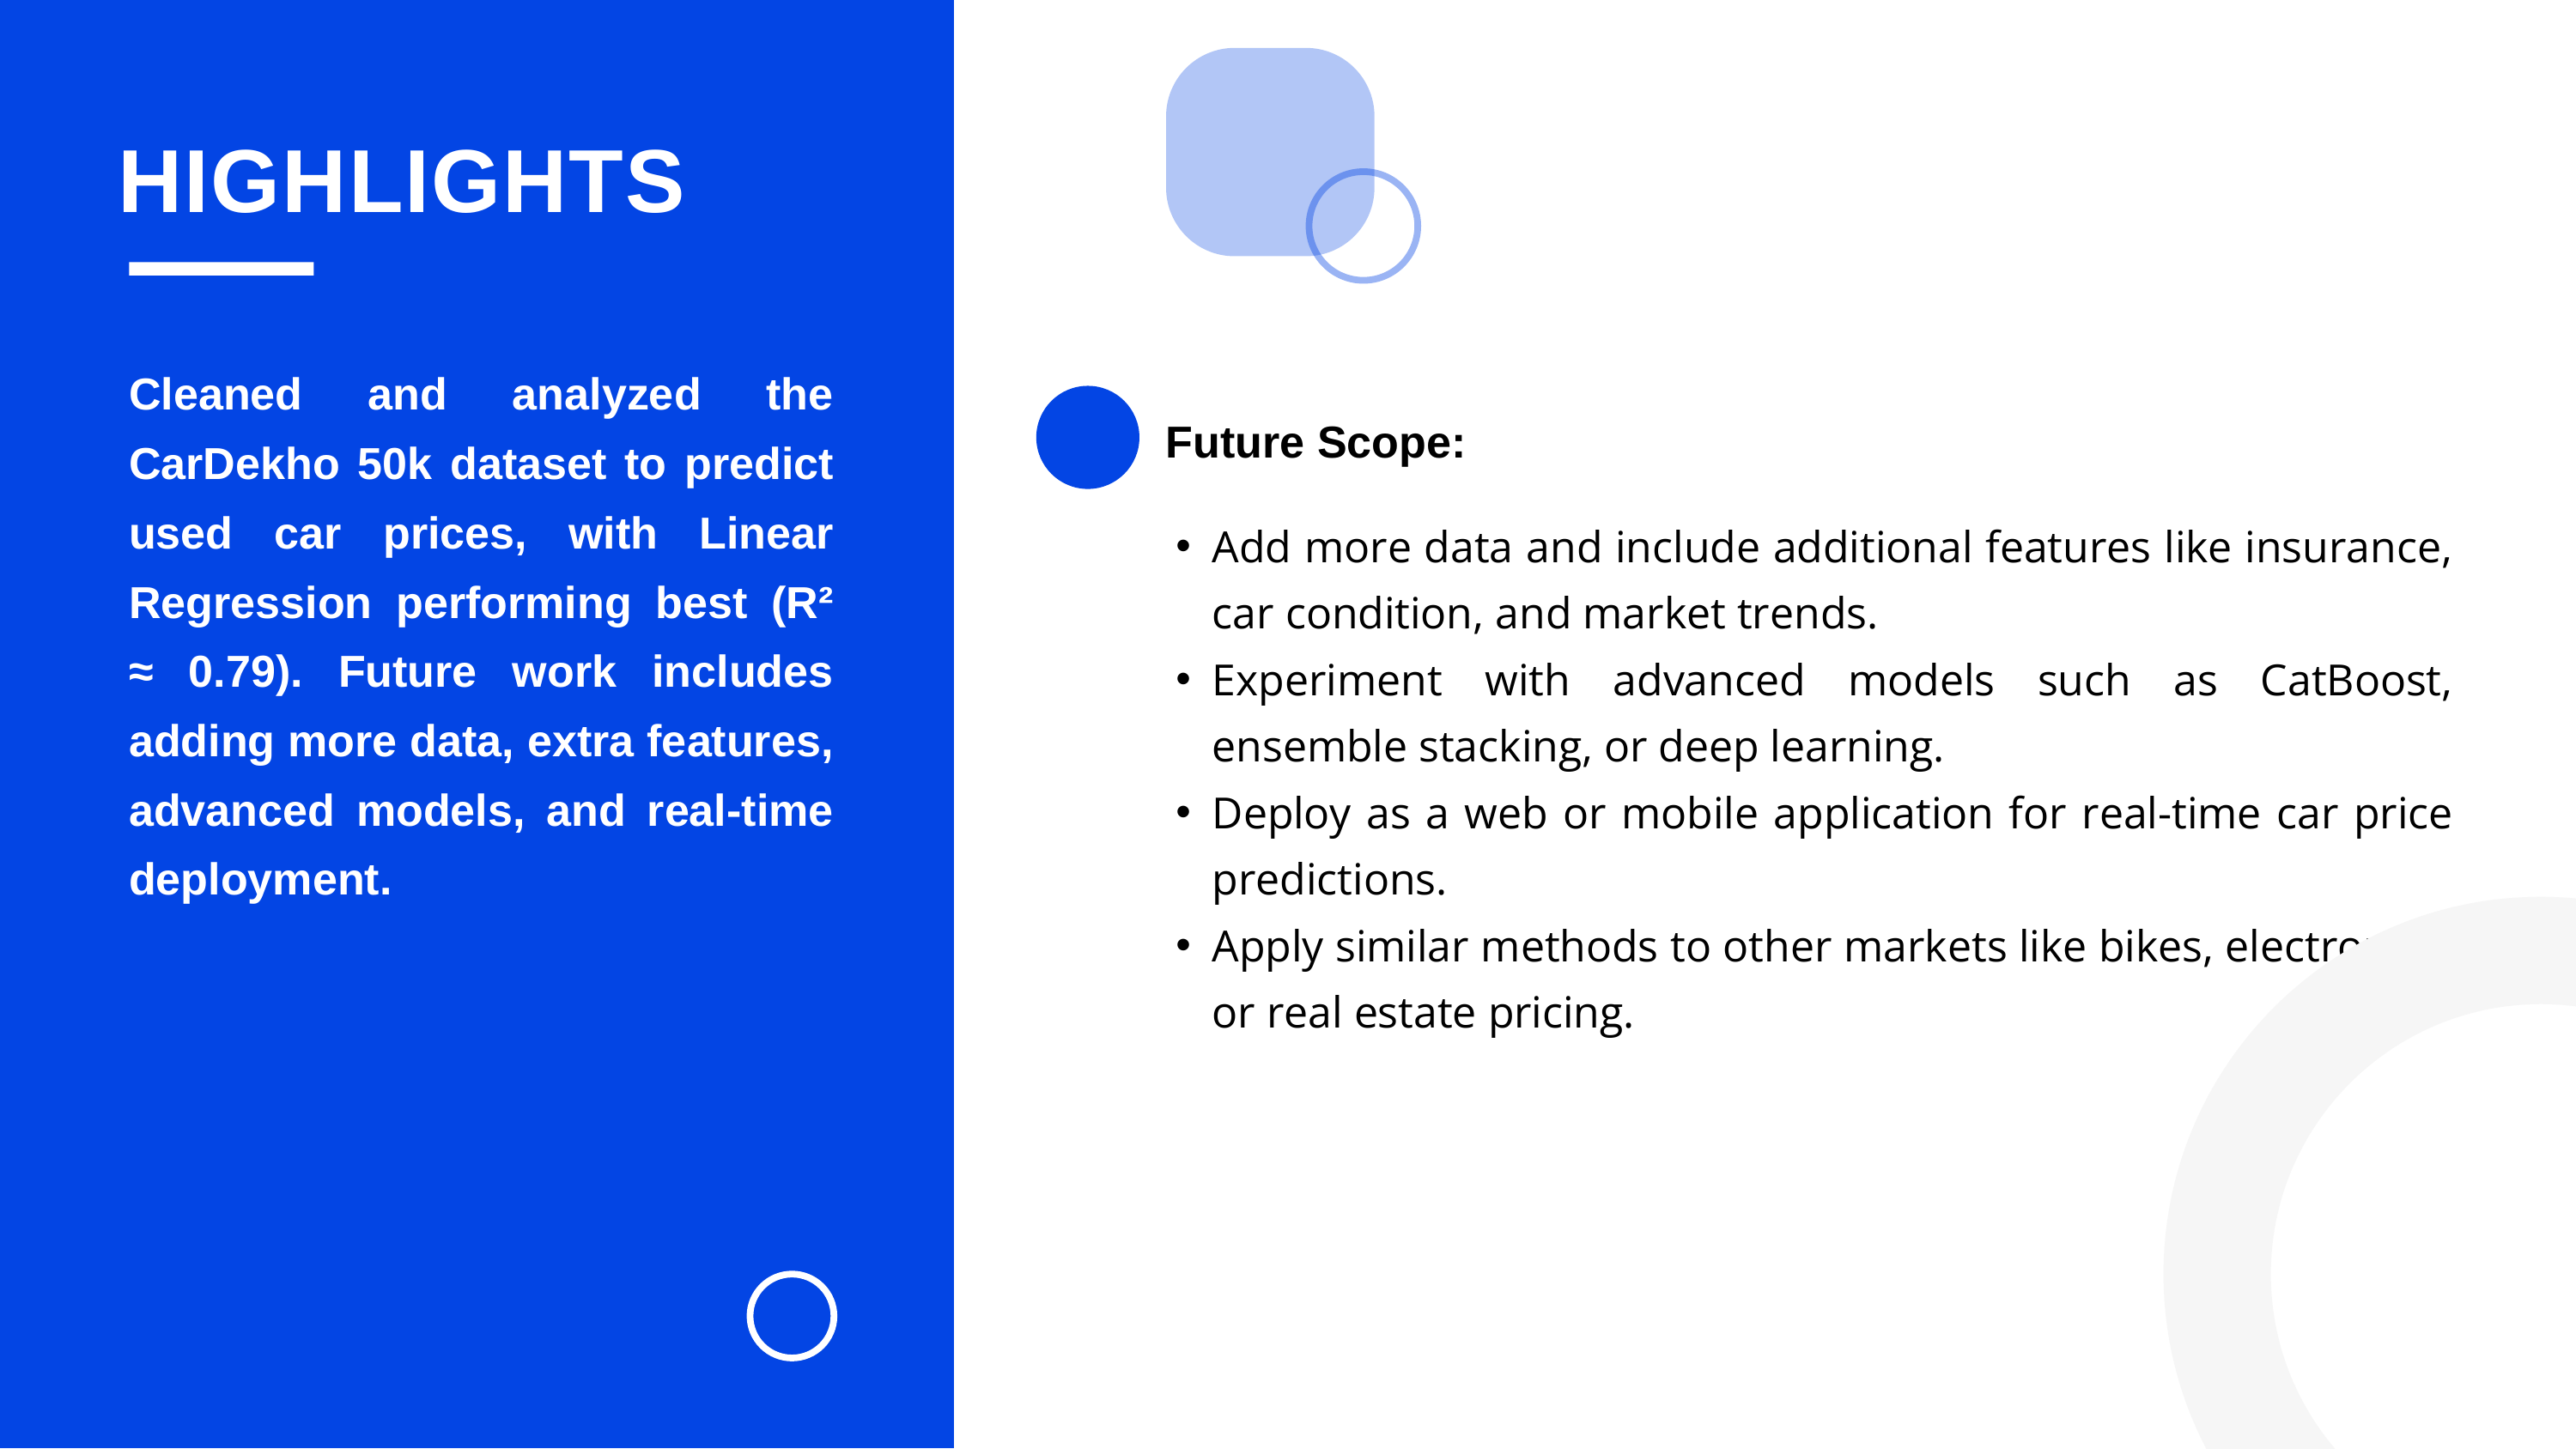

HIGHLIGHTS

Cleaned and analyzed the CarDekho 50k dataset to predict used car prices, with Linear Regression performing best (R² ≈ 0.79). Future work includes adding more data, extra features, advanced models, and real-time deployment.

Future Scope:
Add more data and include additional features like insurance, car condition, and market trends.
Experiment with advanced models such as CatBoost, ensemble stacking, or deep learning.
Deploy as a web or mobile application for real-time car price predictions.
Apply similar methods to other markets like bikes, electronics, or real estate pricing.